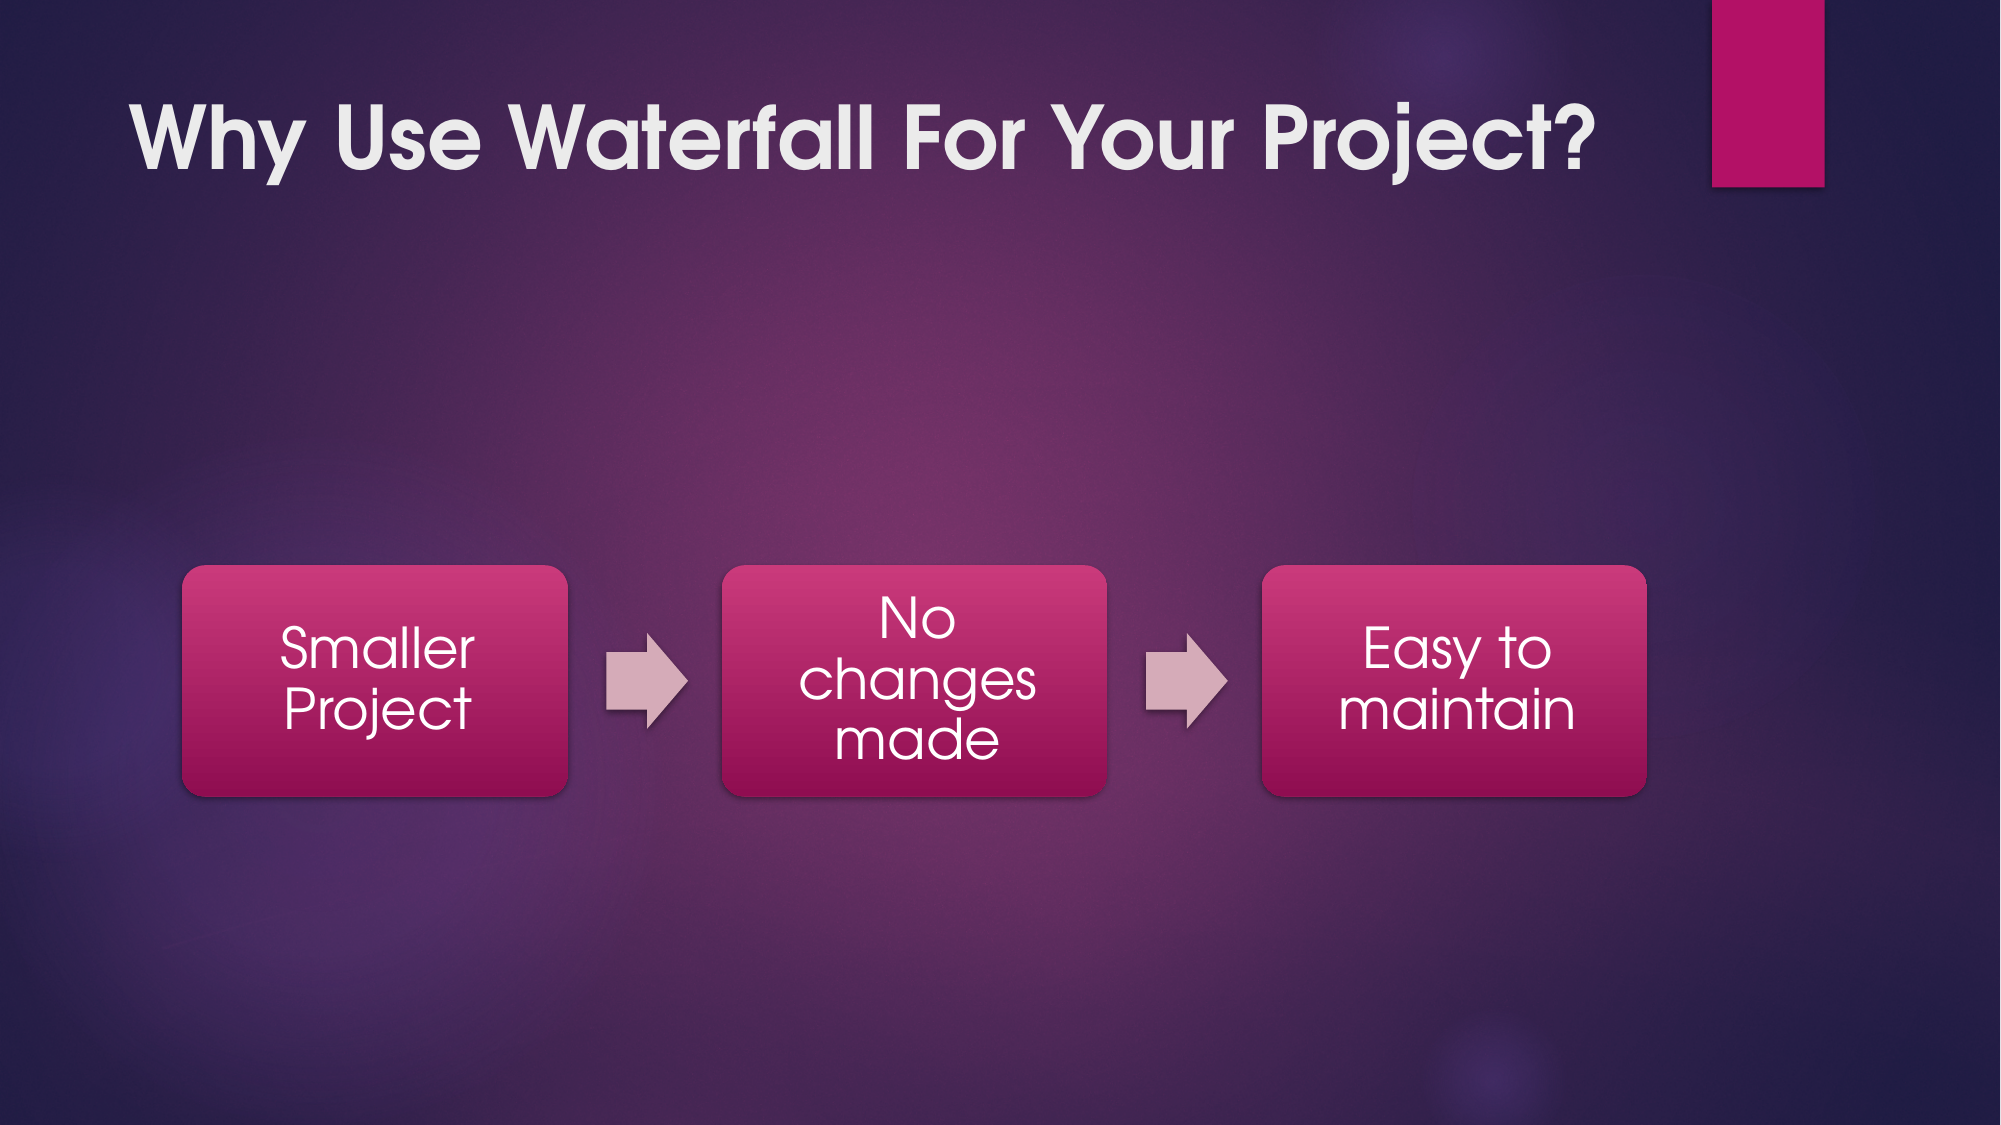

# Why Use Waterfall For Your Project?
Smaller Project

No changes made

Easy to maintain